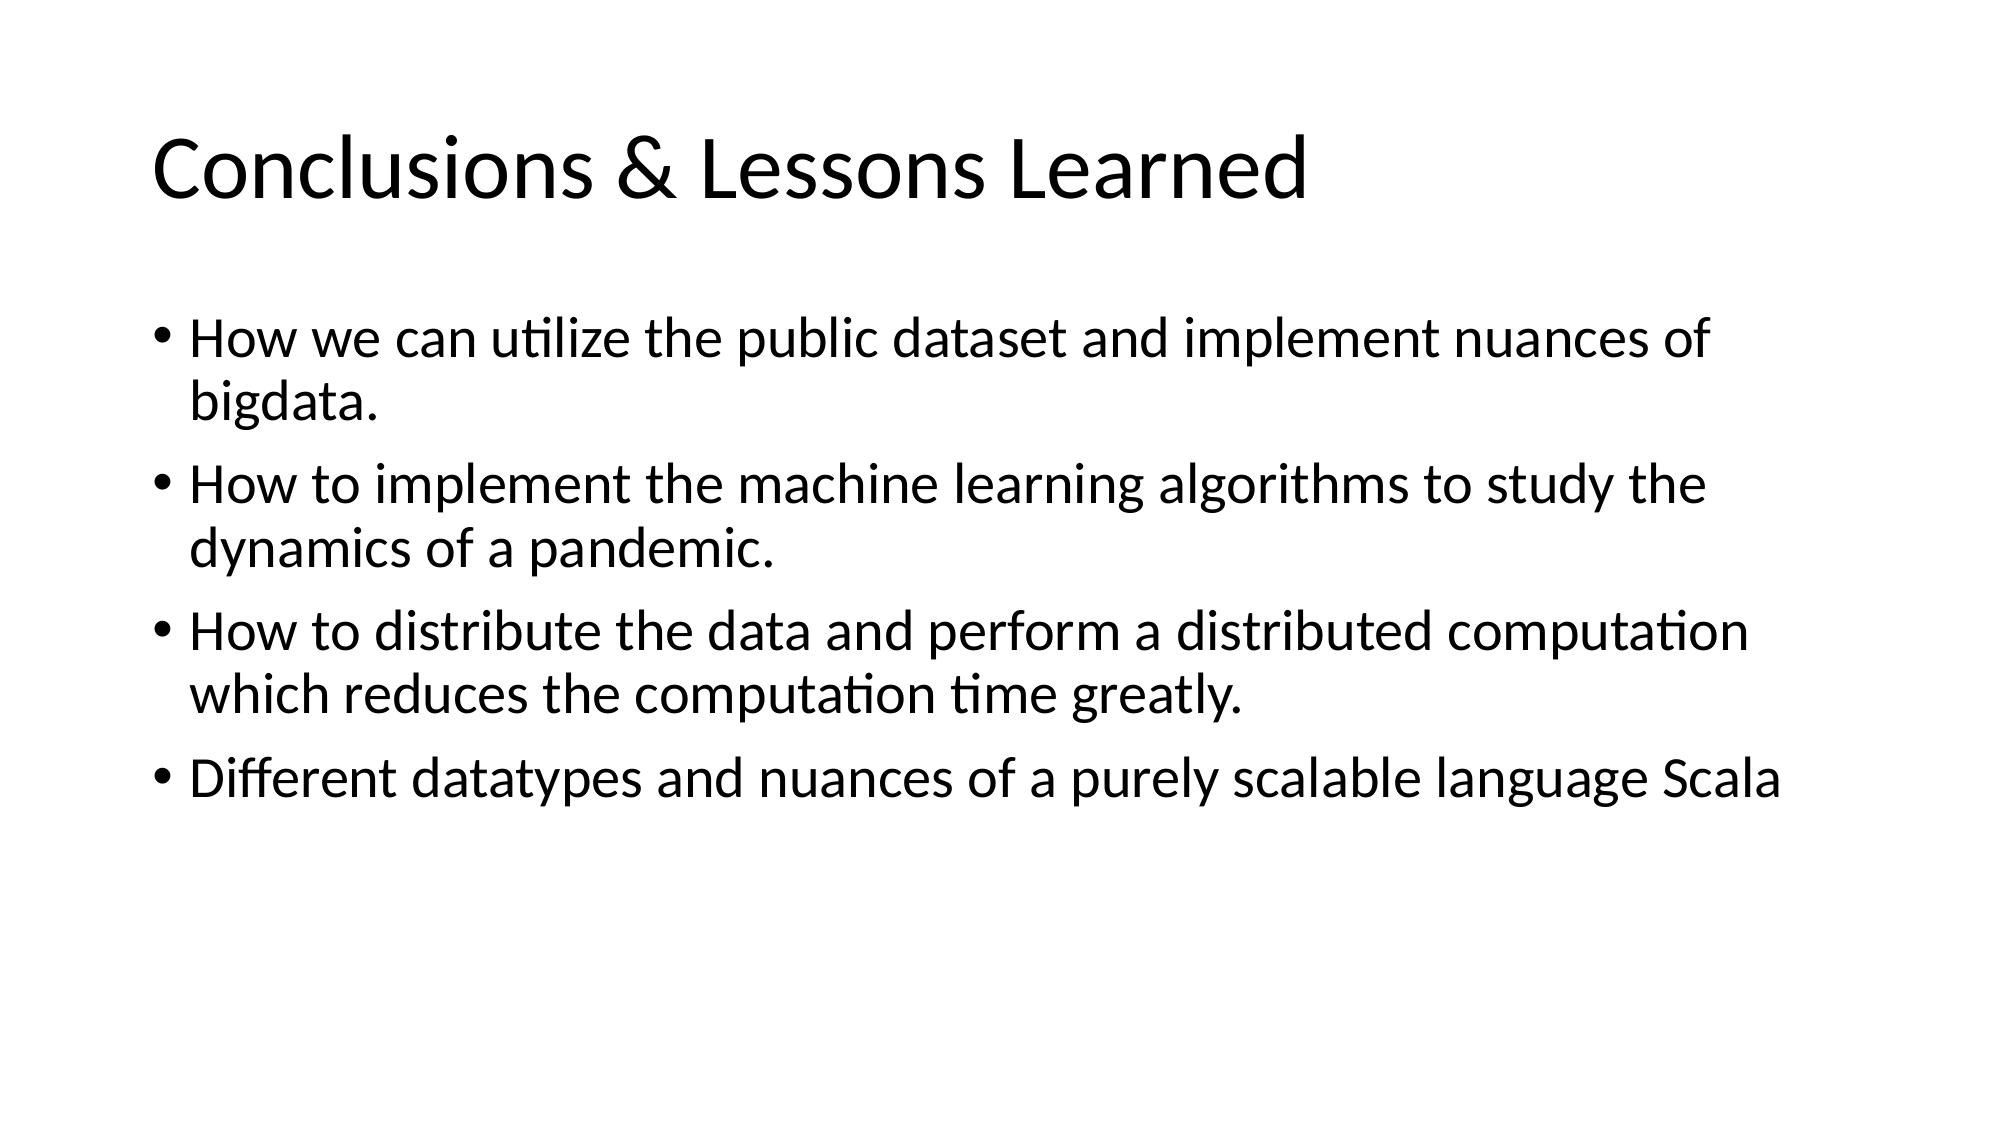

# Conclusions & Lessons Learned
How we can utilize the public dataset and implement nuances of bigdata.
How to implement the machine learning algorithms to study the dynamics of a pandemic.
How to distribute the data and perform a distributed computation which reduces the computation time greatly.
Different datatypes and nuances of a purely scalable language Scala